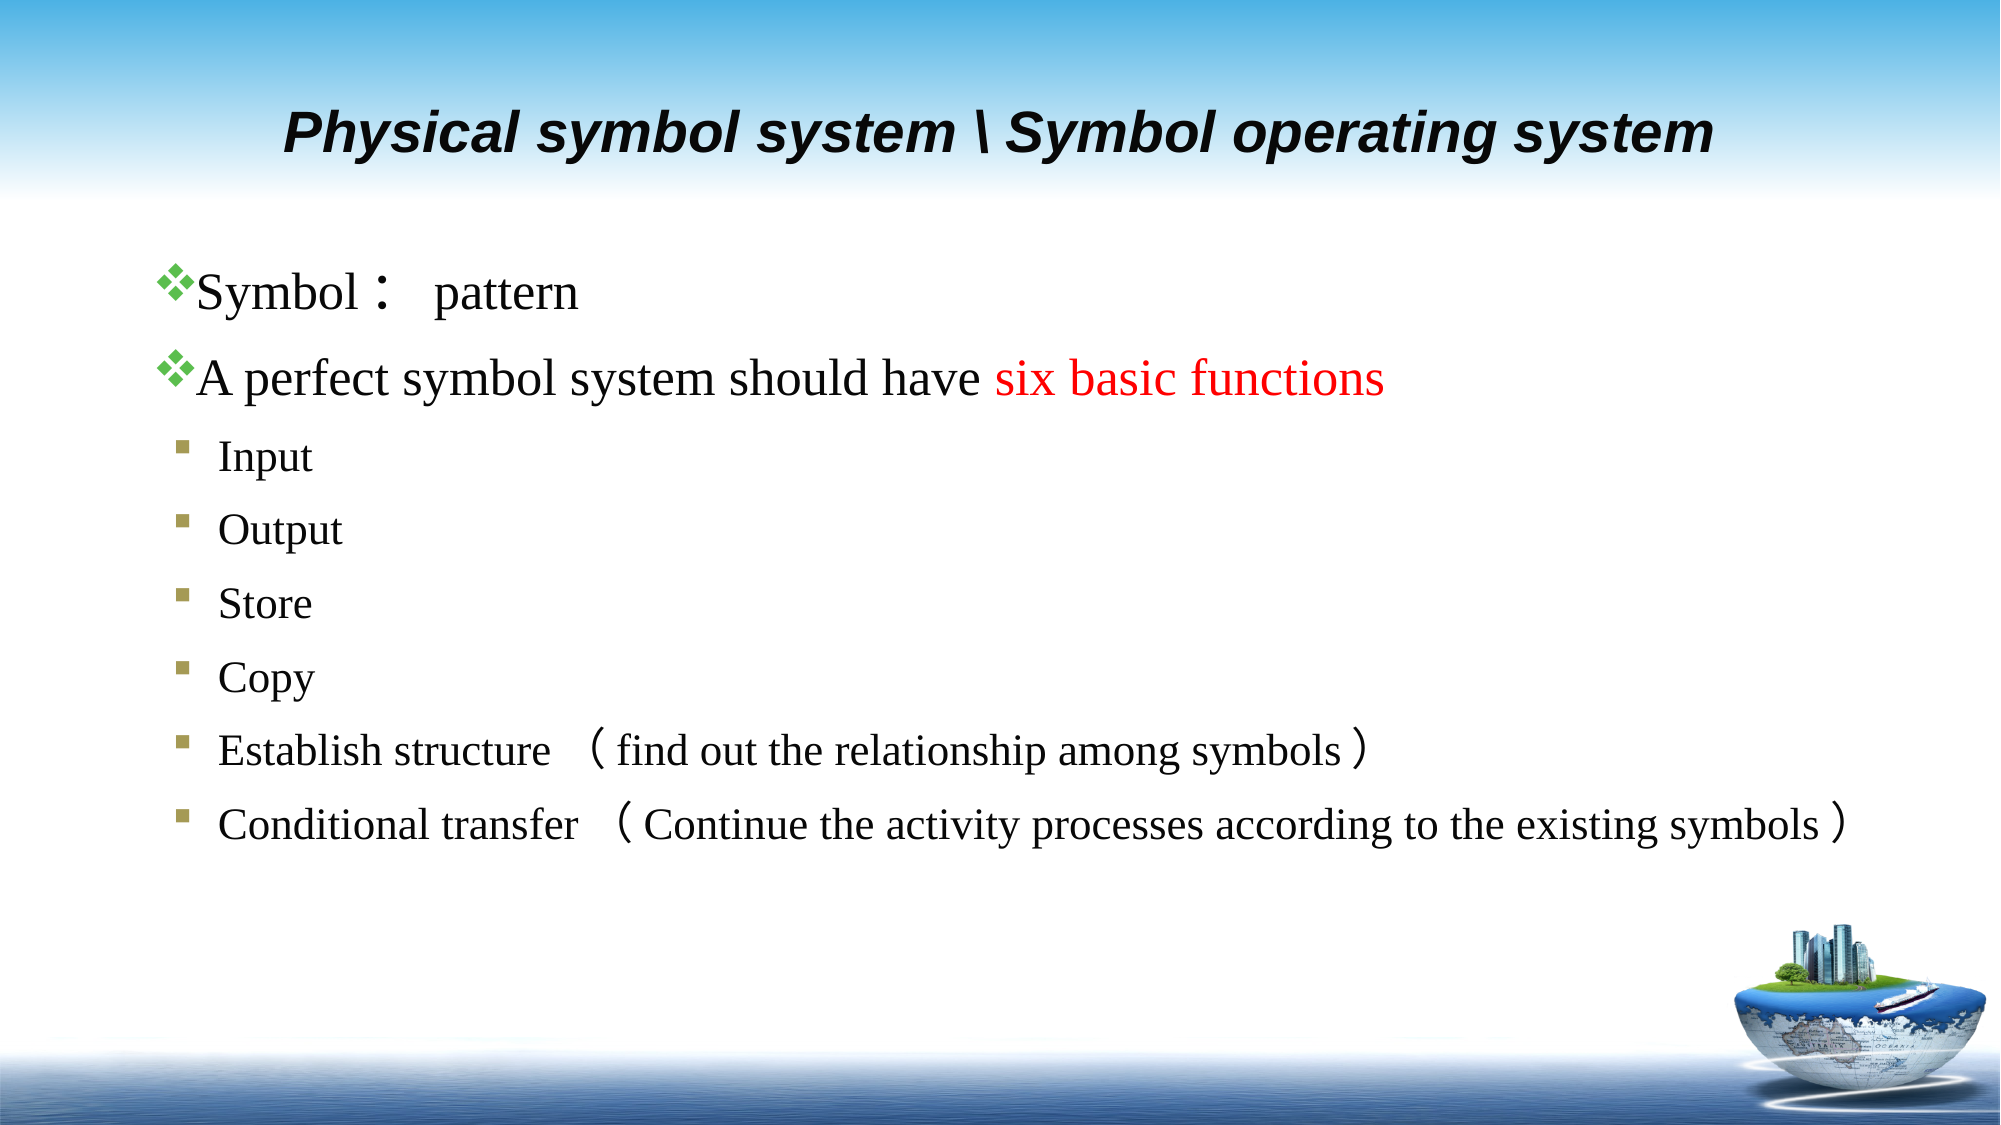

# Physical symbol system \ Symbol operating system
Symbol：pattern
A perfect symbol system should have six basic functions
Input
Output
Store
Copy
Establish structure（find out the relationship among symbols）
Conditional transfer（Continue the activity processes according to the existing symbols）